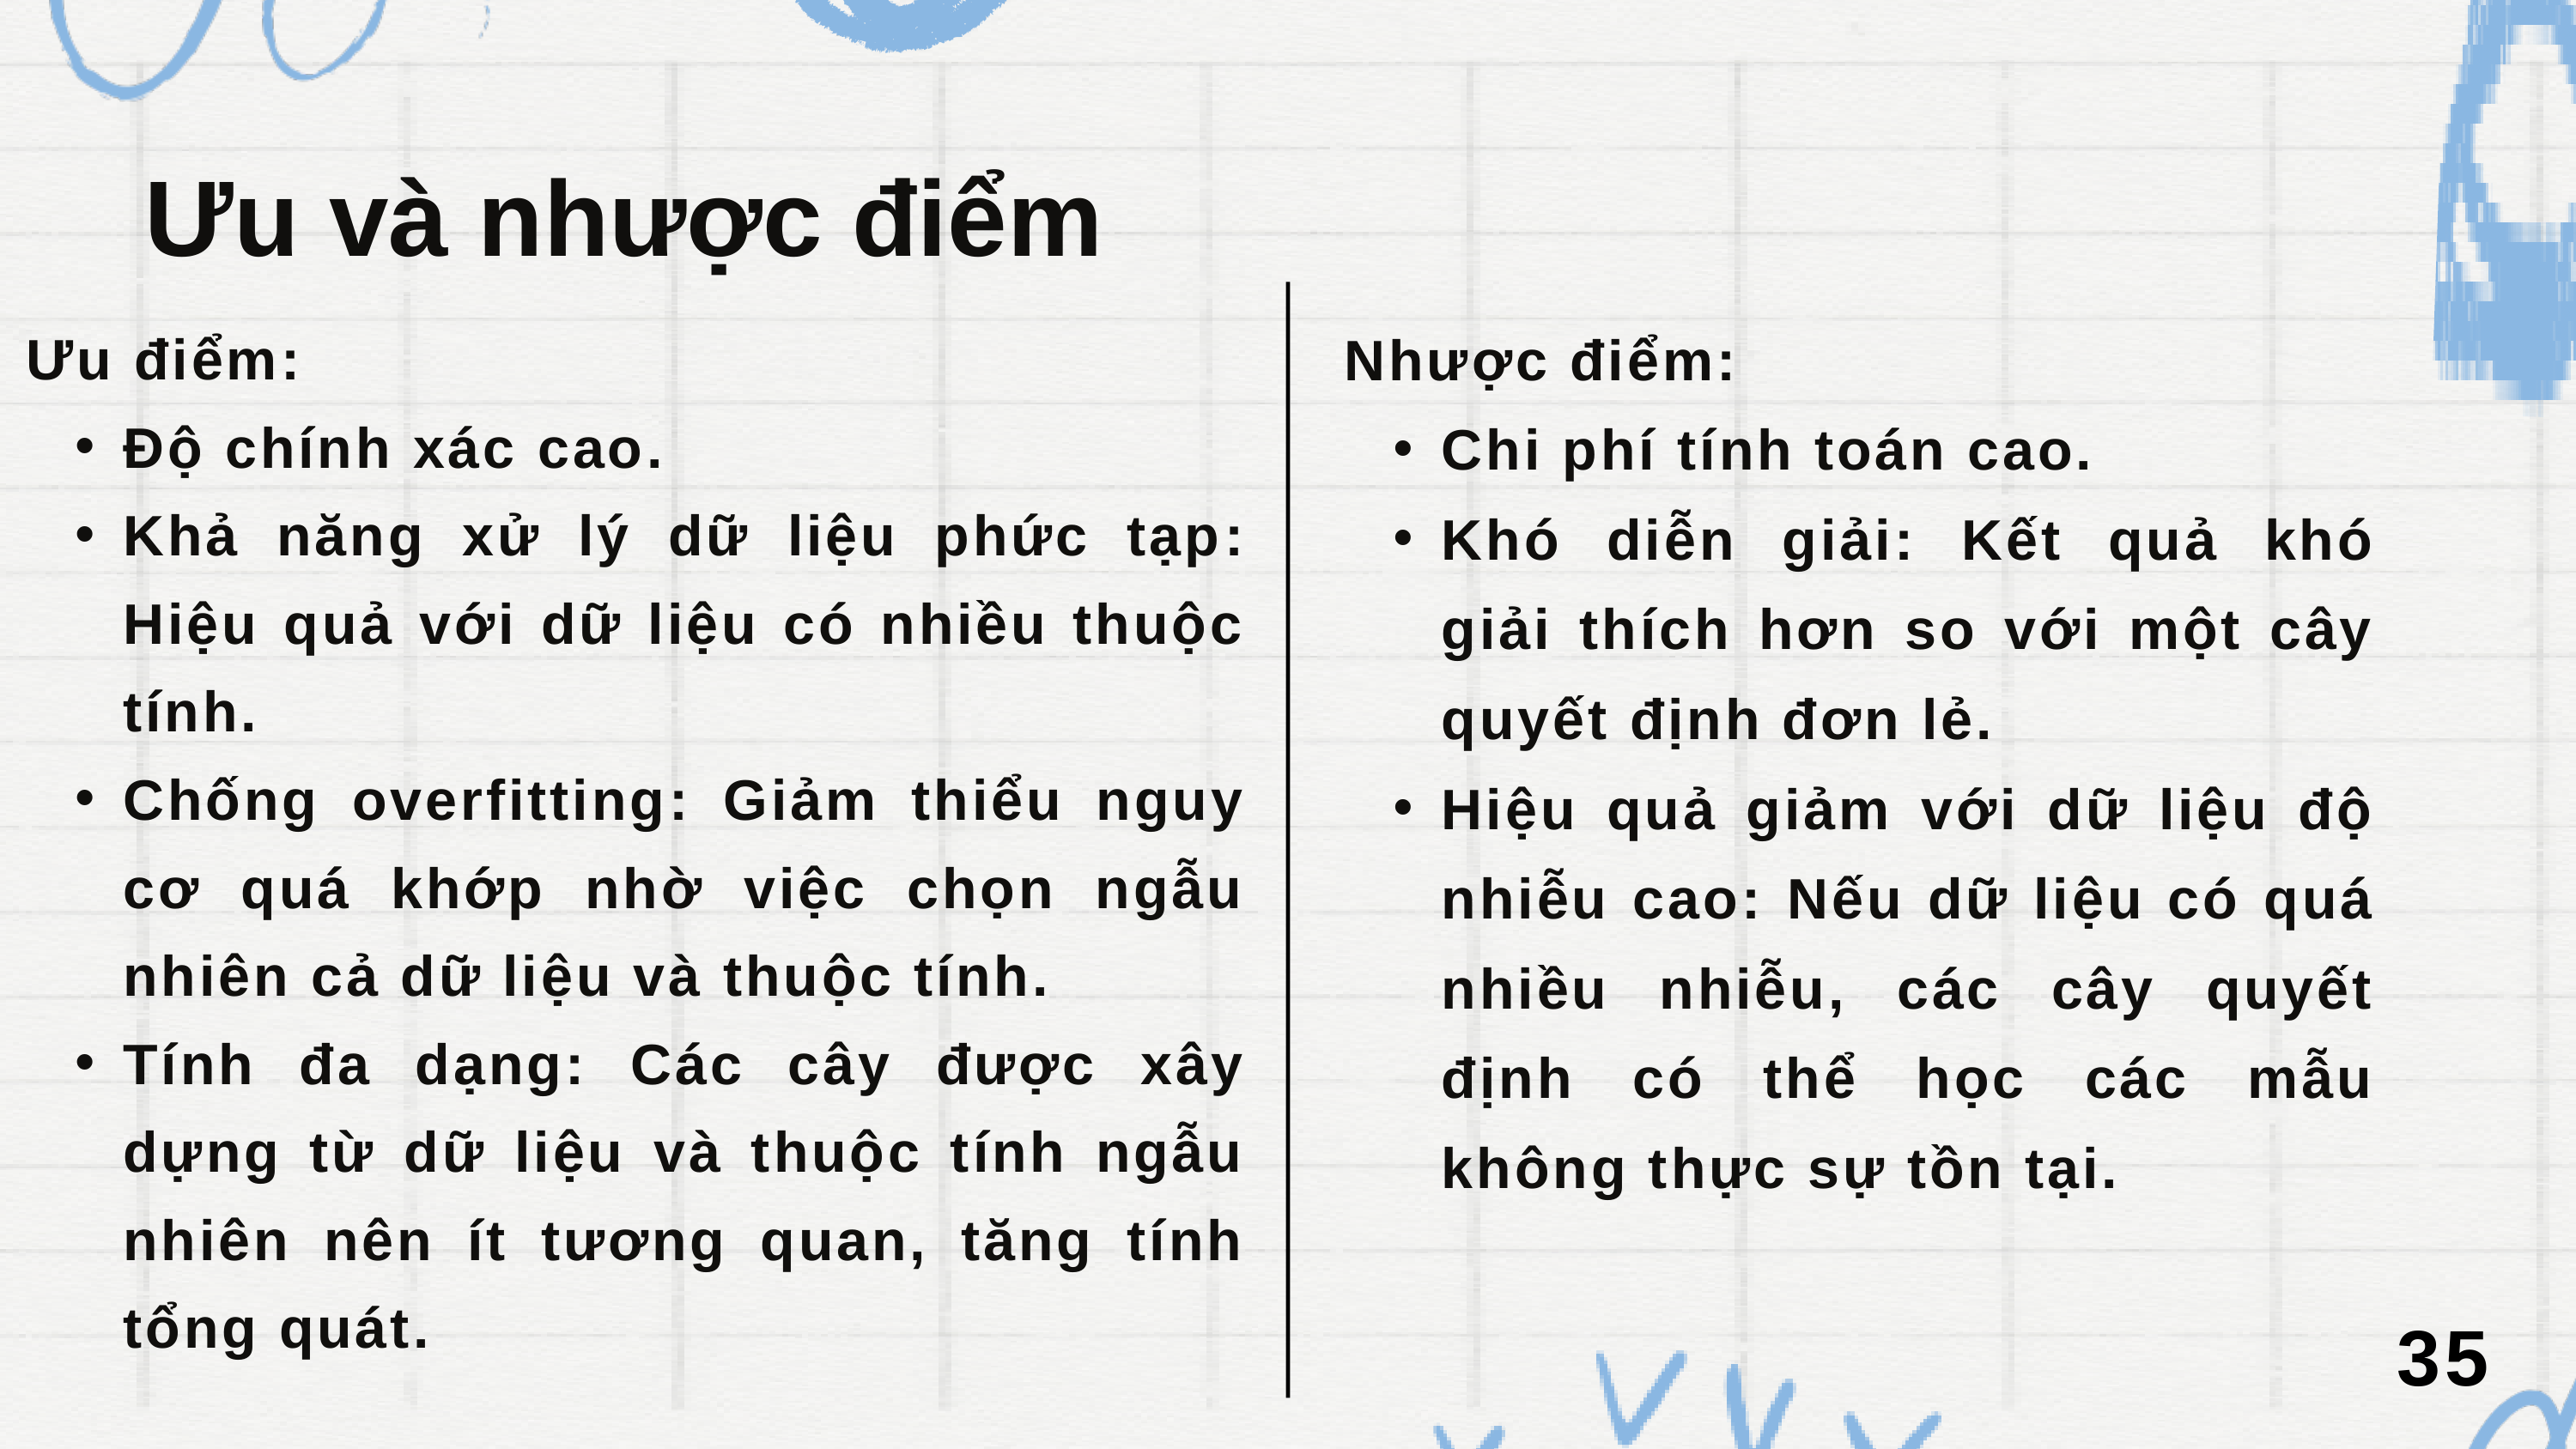

Ưu và nhược điểm

Nhược điểm:
Chi phí tính toán cao.
Khó diễn giải: Kết quả khó giải thích hơn so với một cây quyết định đơn lẻ.
Hiệu quả giảm với dữ liệu độ nhiễu cao: Nếu dữ liệu có quá nhiều nhiễu, các cây quyết định có thể học các mẫu không thực sự tồn tại.

Ưu điểm:
Độ chính xác cao.
Khả năng xử lý dữ liệu phức tạp: Hiệu quả với dữ liệu có nhiều thuộc tính.
Chống overfitting: Giảm thiểu nguy cơ quá khớp nhờ việc chọn ngẫu nhiên cả dữ liệu và thuộc tính.
Tính đa dạng: Các cây được xây dựng từ dữ liệu và thuộc tính ngẫu nhiên nên ít tương quan, tăng tính tổng quát.

35